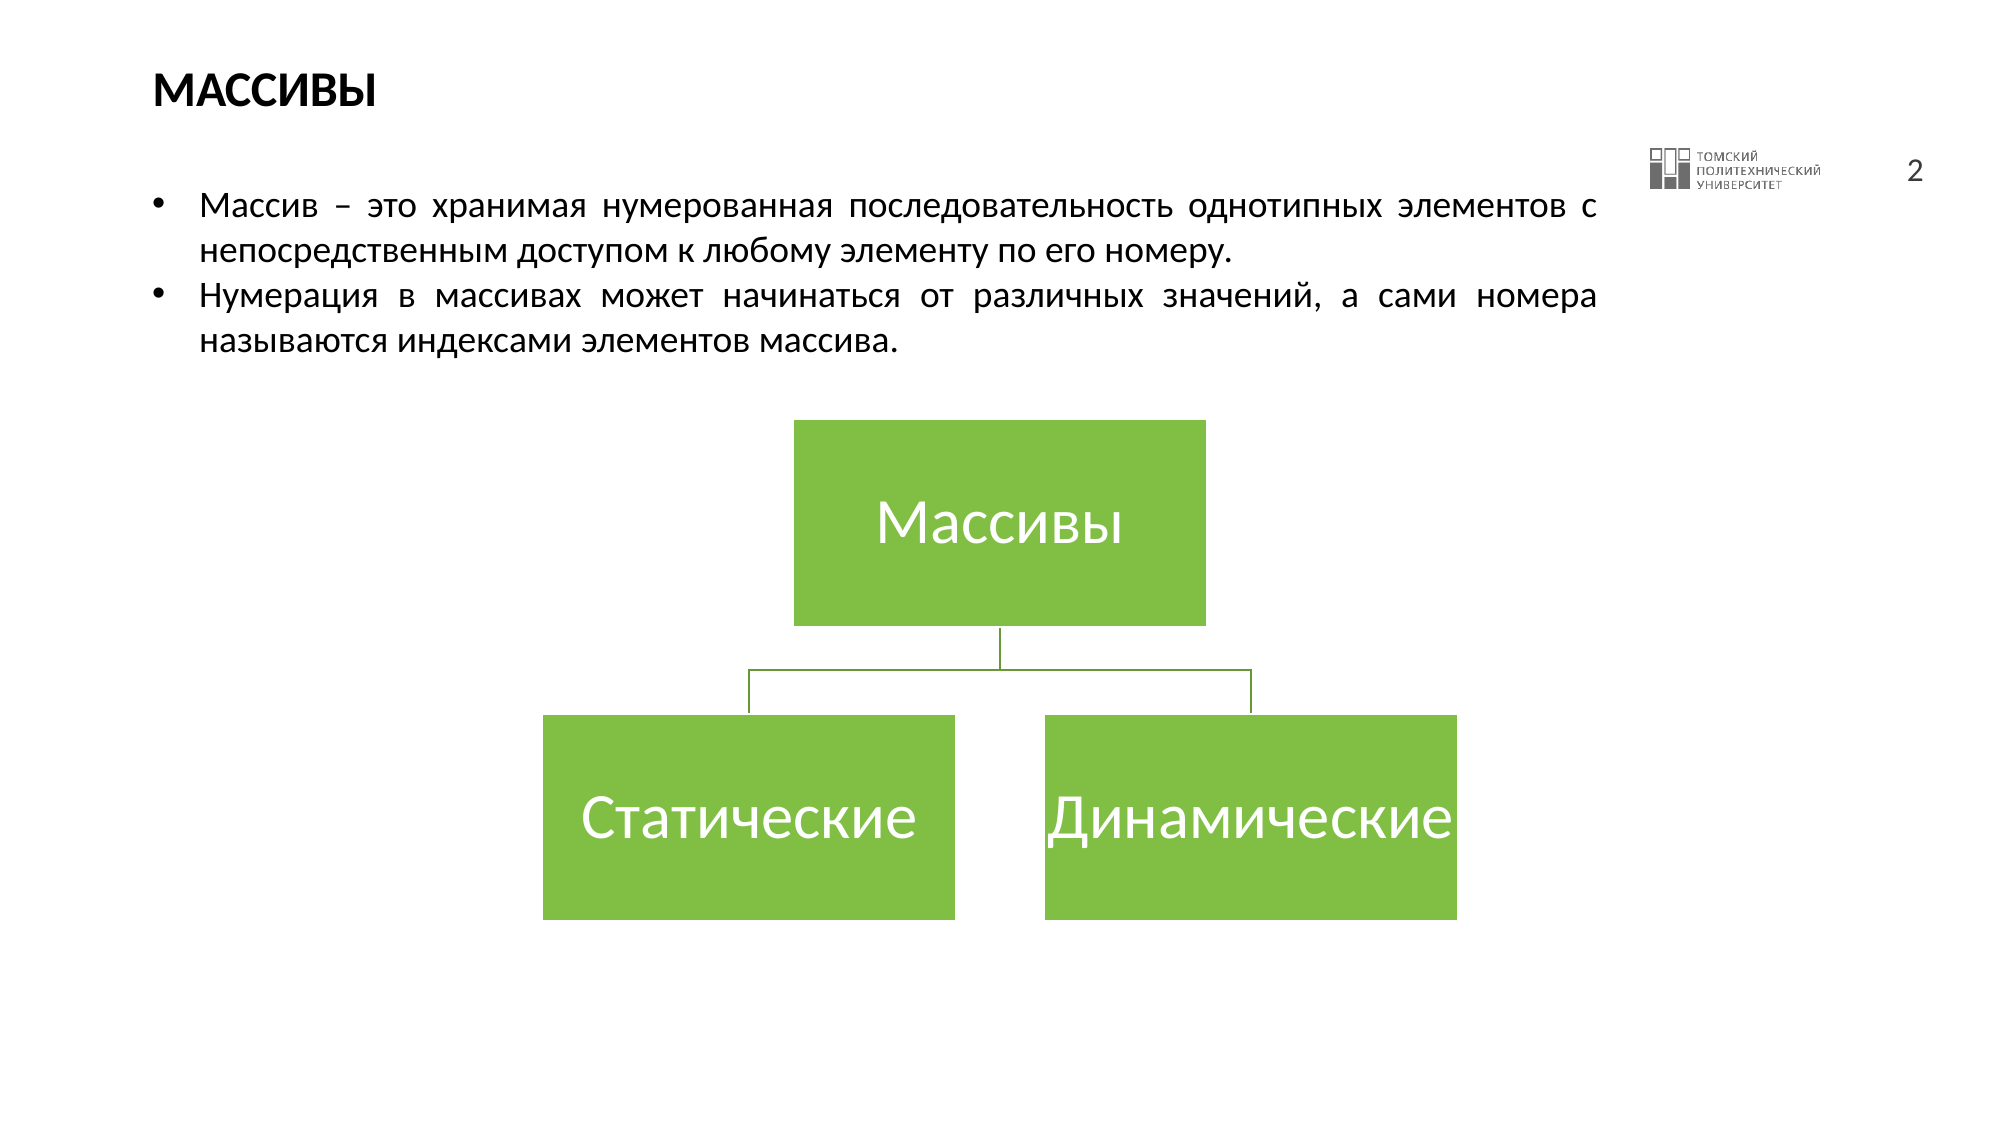

# МАССИВЫ
Массив – это хранимая нумерованная последовательность однотипных элементов с непосредственным доступом к любому элементу по его номеру.
Нумерация в массивах может начинаться от различных значений, а сами номера называются индексами элементов массива.
Массивы
Статические
Динамические